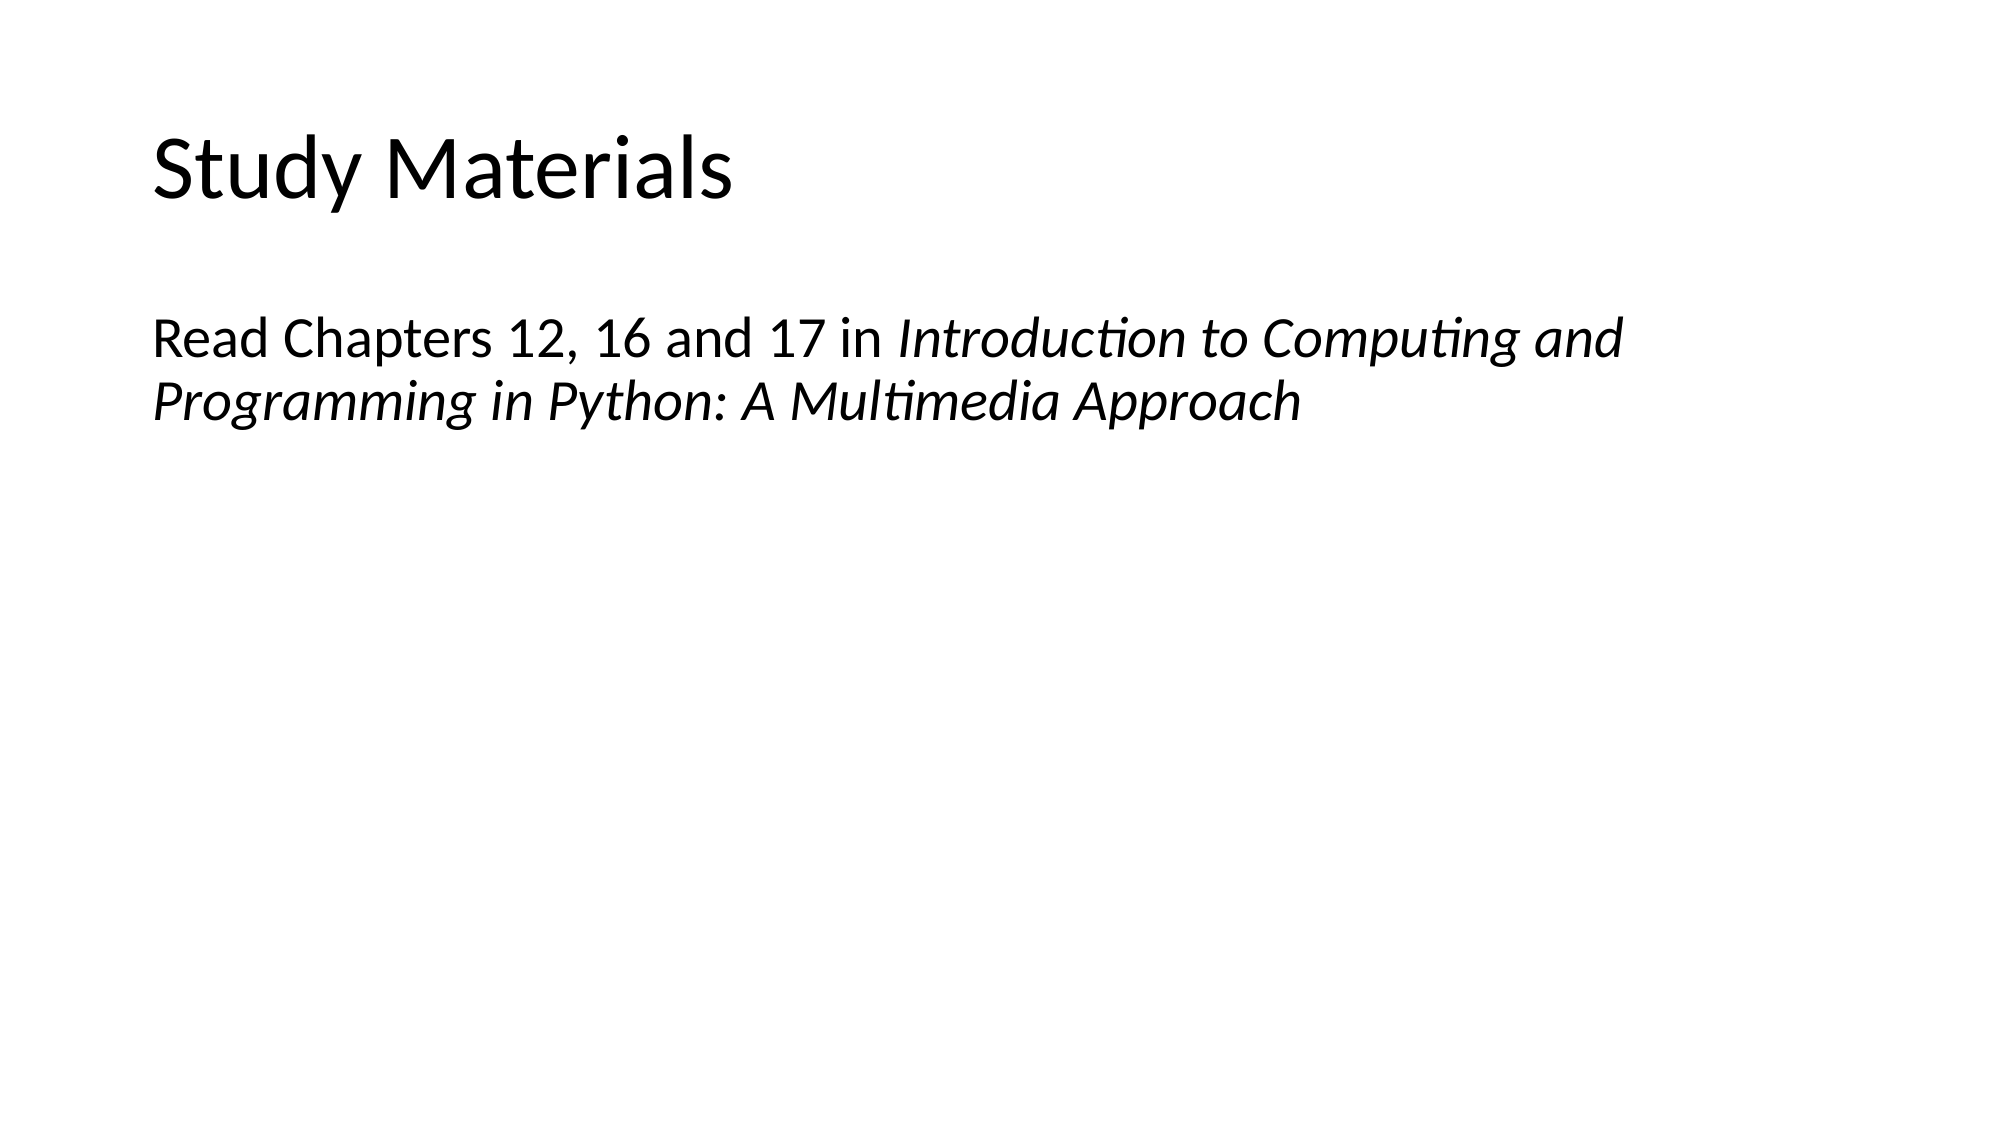

# Study Materials
Read Chapters 12, 16 and 17 in Introduction to Computing and Programming in Python: A Multimedia Approach